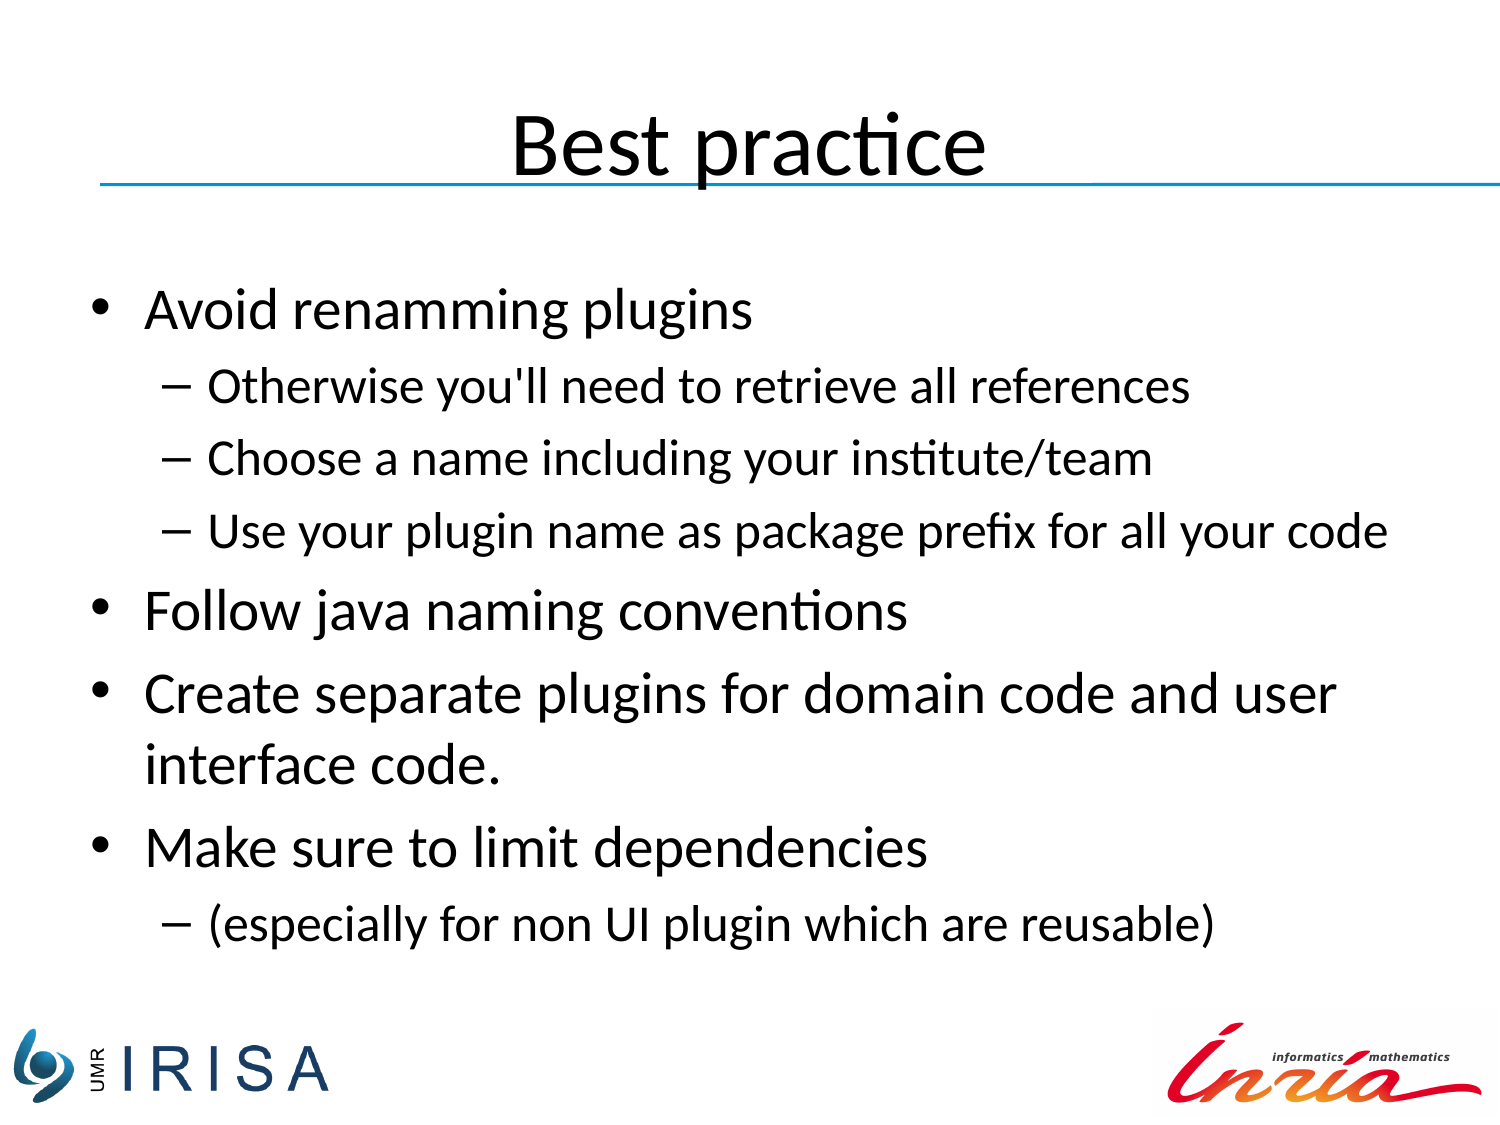

# Best practice
Avoid renamming plugins
Otherwise you'll need to retrieve all references
Choose a name including your institute/team
Use your plugin name as package prefix for all your code
Follow java naming conventions
Create separate plugins for domain code and user interface code.
Make sure to limit dependencies
(especially for non UI plugin which are reusable)